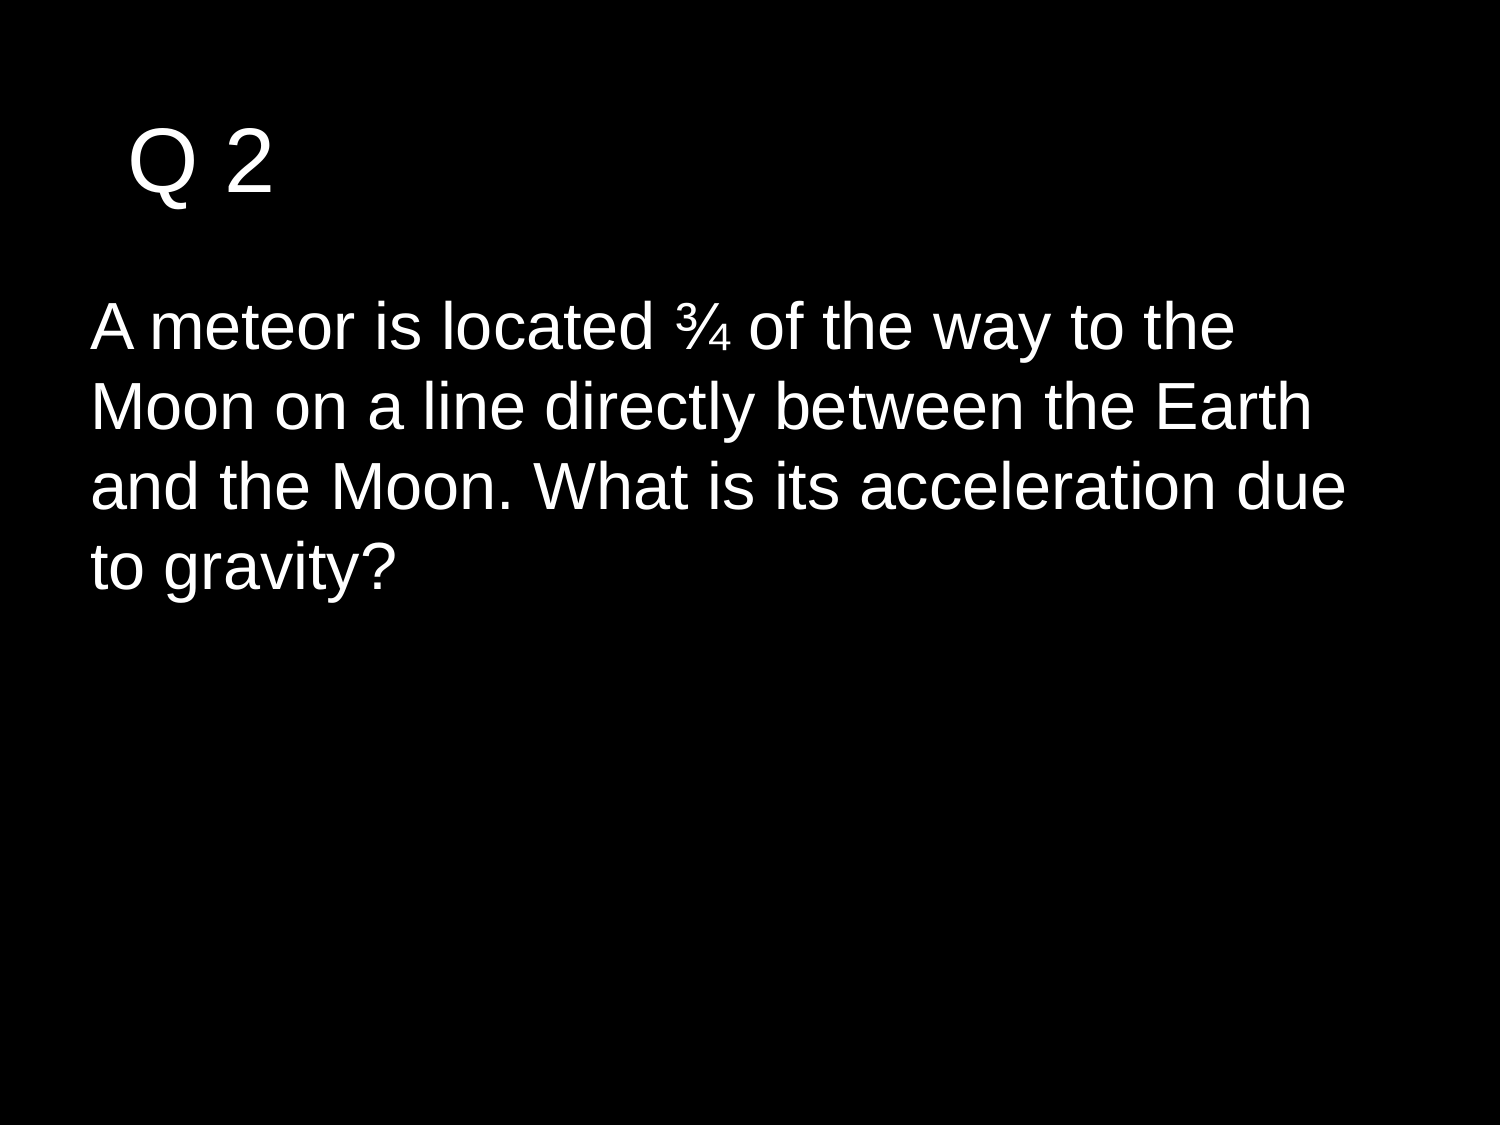

# Q 2
A meteor is located ¾ of the way to the Moon on a line directly between the Earth and the Moon. What is its acceleration due to gravity?